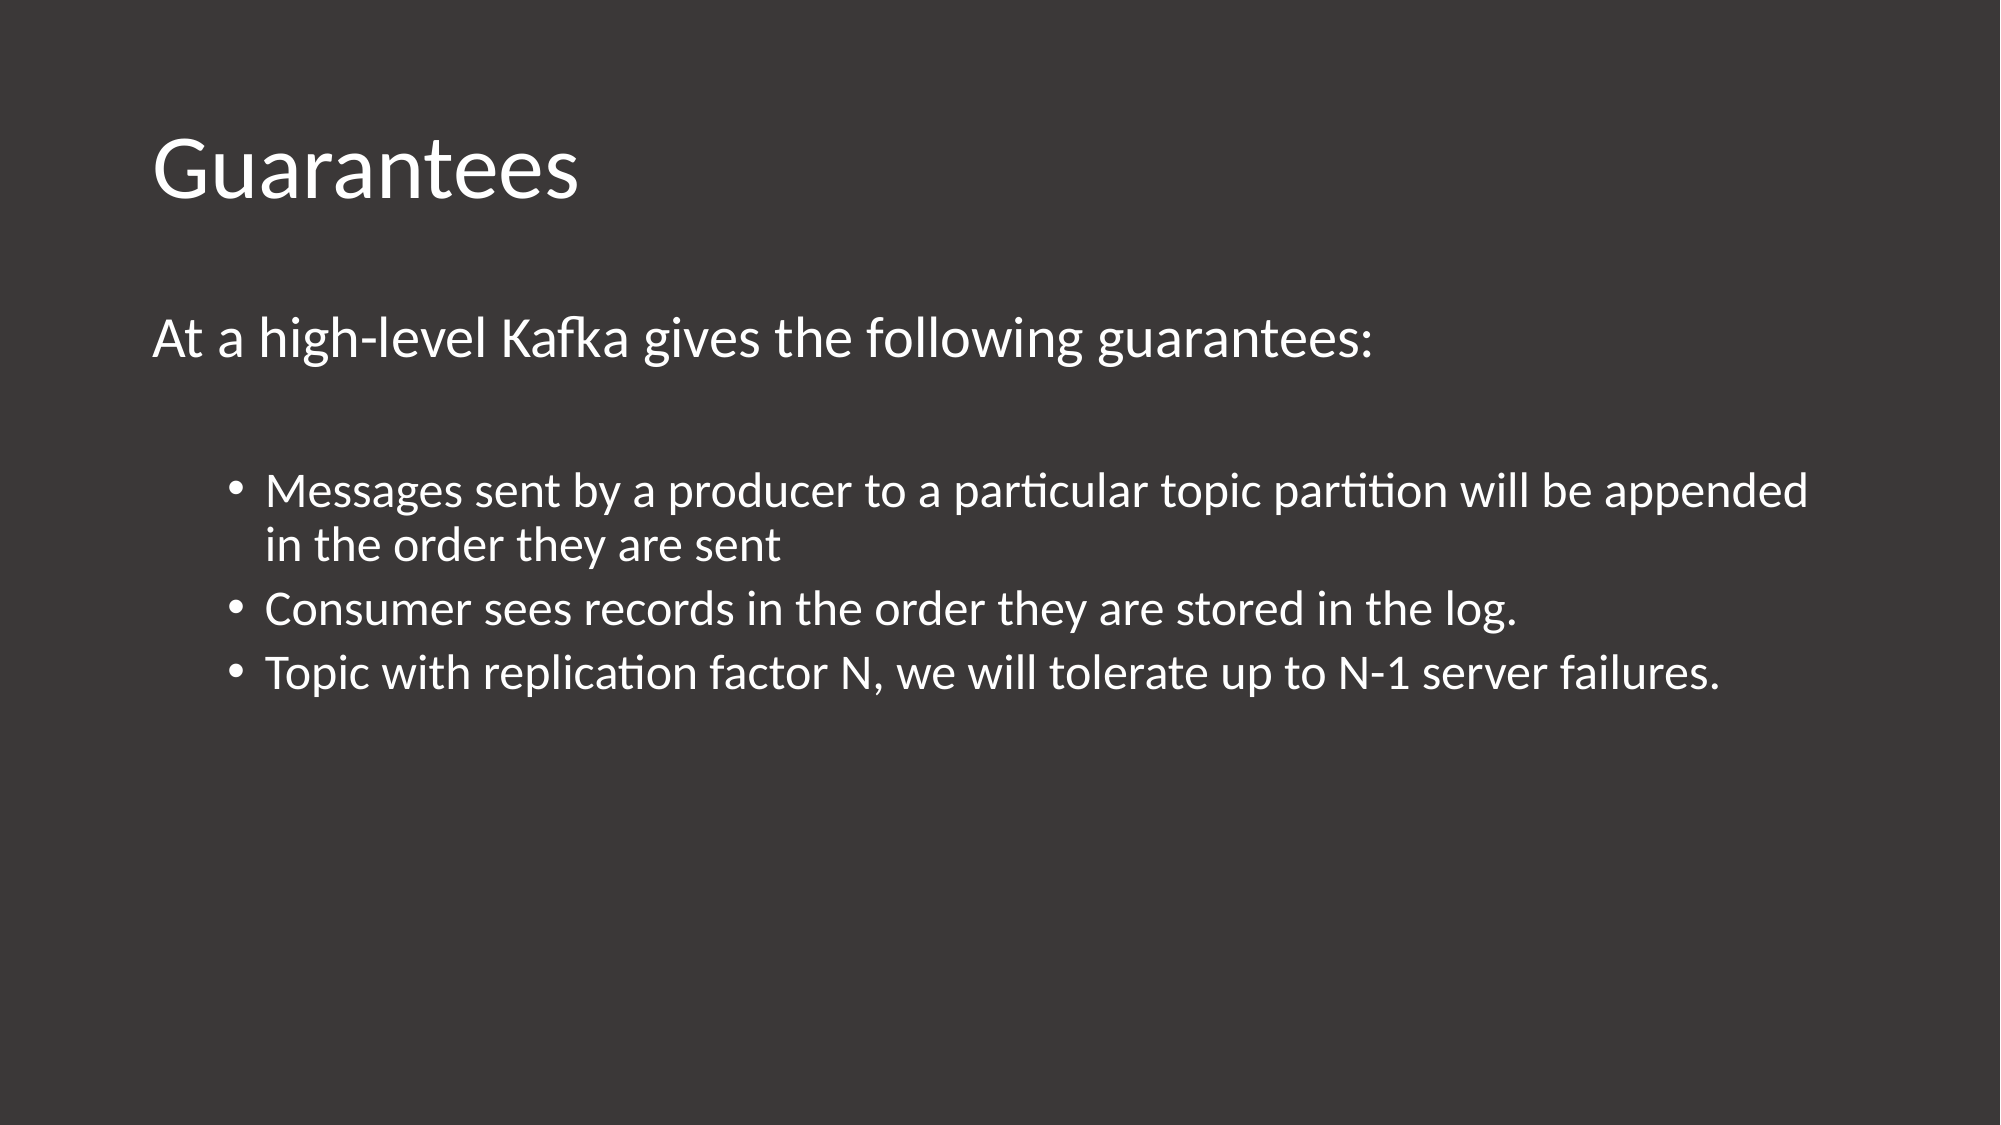

# Guarantees
At a high-level Kafka gives the following guarantees:

Messages sent by a producer to a particular topic partition will be appended in the order they are sent
Consumer sees records in the order they are stored in the log.
Topic with replication factor N, we will tolerate up to N-1 server failures.